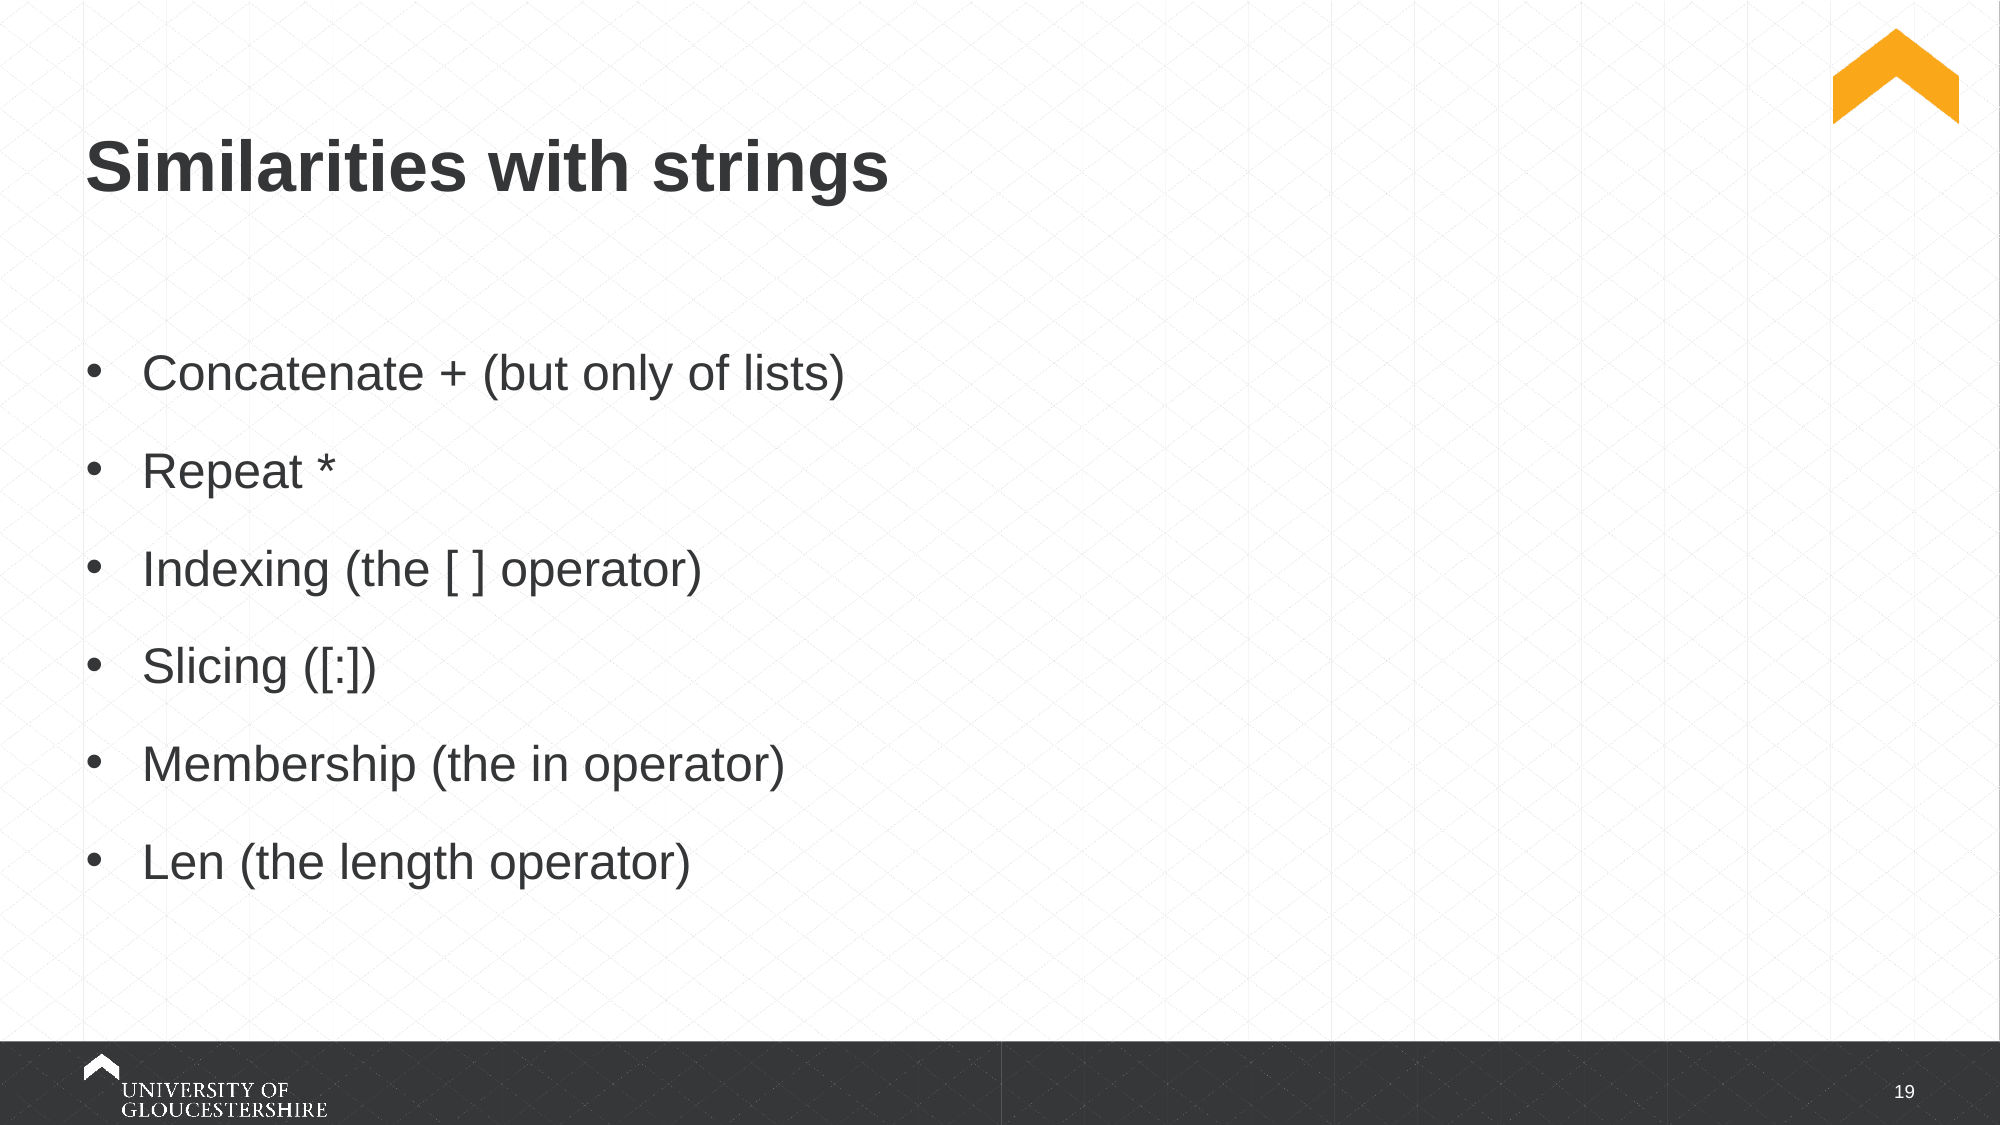

# Similarities with strings
Concatenate + (but only of lists)
Repeat *
Indexing (the [ ] operator)
Slicing ([:])
Membership (the in operator)
Len (the length operator)